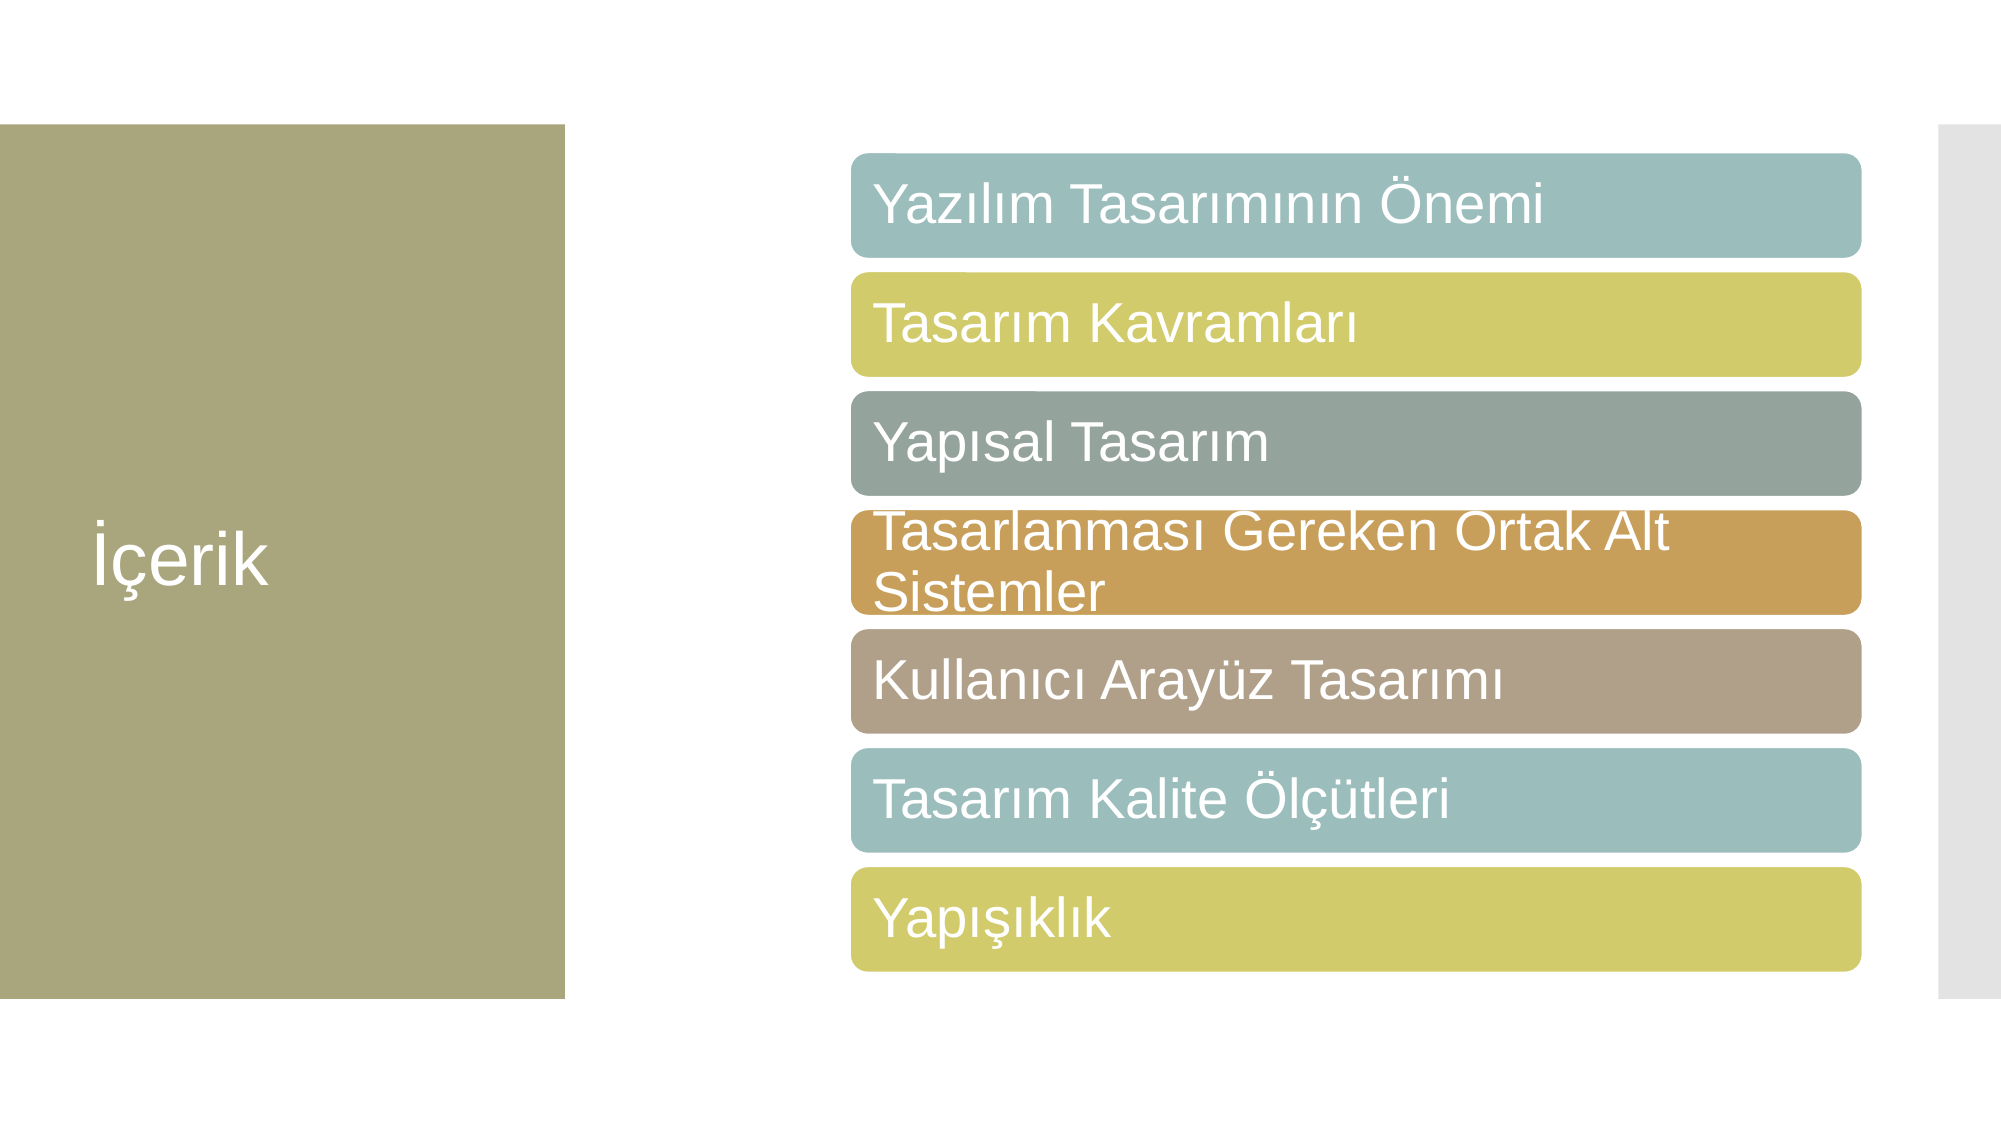

# İçerik

Yazılım Tasarımının Önemi

Tasarım Kavramları

Yapısal Tasarım

Tasarlanması Gereken Ortak Alt Sistemler

Kullanıcı Arayüz Tasarımı

Tasarım Kalite Ölçütleri

Yapışıklık